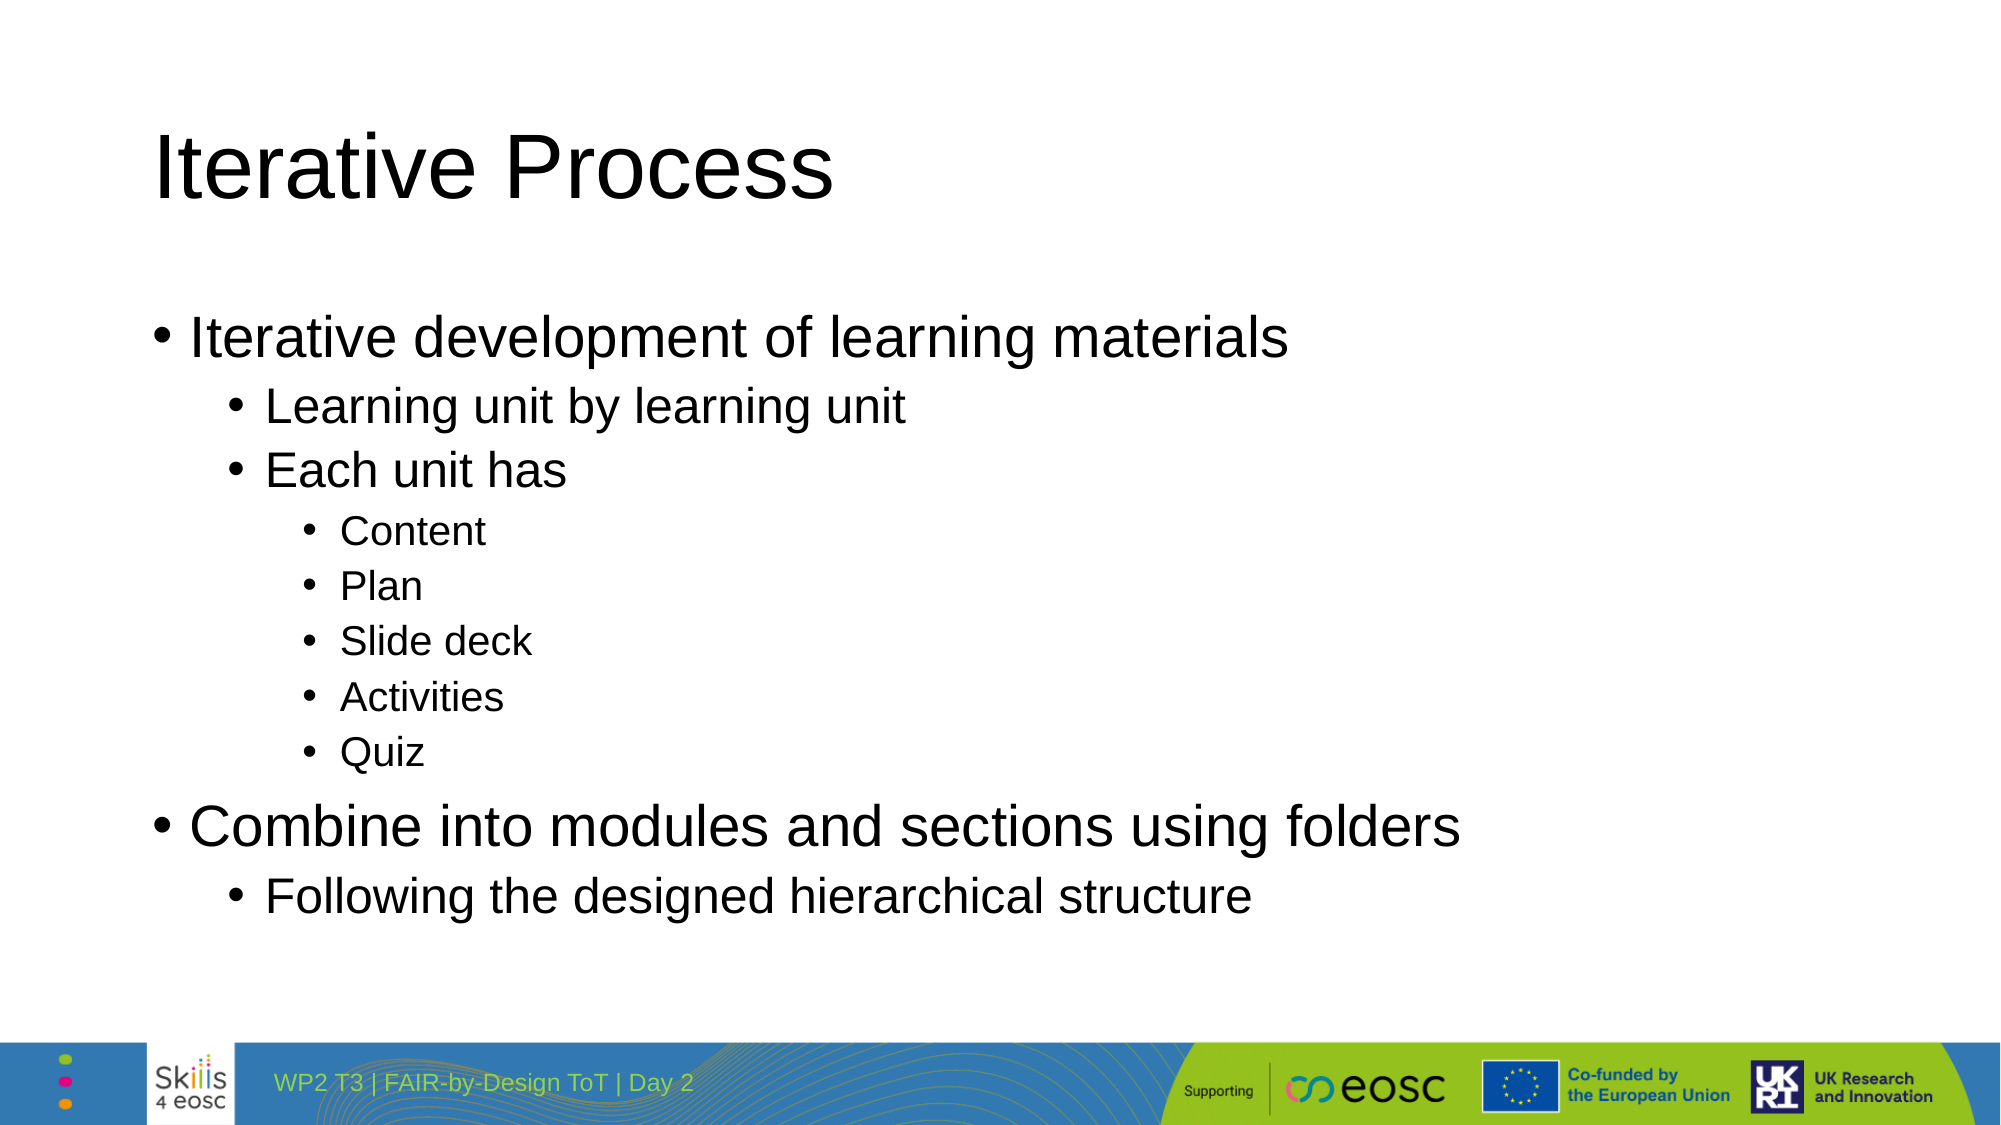

# Iterative Process
Iterative development of learning materials
Learning unit by learning unit
Each unit has
Content
Plan
Slide deck
Activities
Quiz
Combine into modules and sections using folders
Following the designed hierarchical structure

WP2 T3 | FAIR-by-Design ToT | Day 2